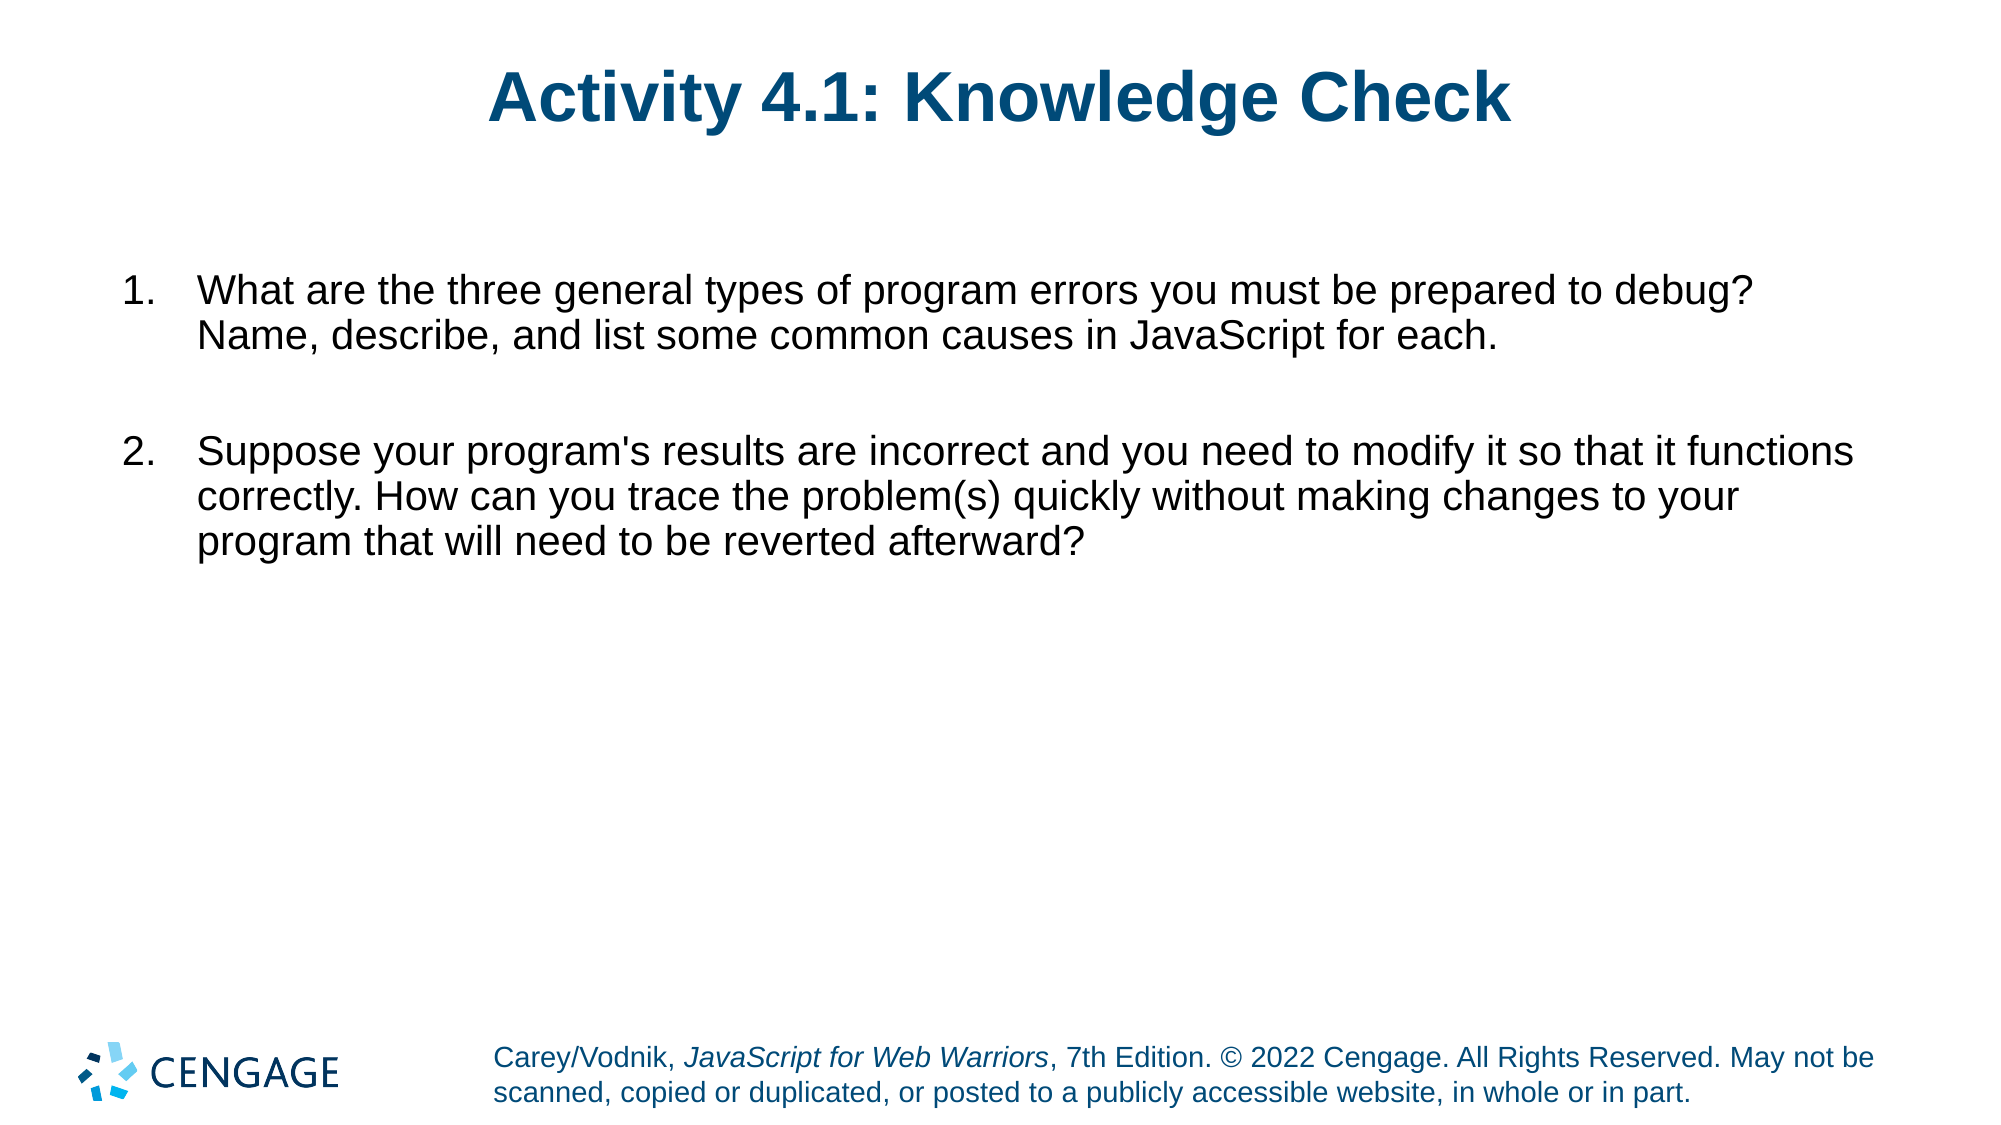

# Activity 4.1: Knowledge Check
What are the three general types of program errors you must be prepared to debug? Name, describe, and list some common causes in JavaScript for each.
Suppose your program's results are incorrect and you need to modify it so that it functions correctly. How can you trace the problem(s) quickly without making changes to your program that will need to be reverted afterward?